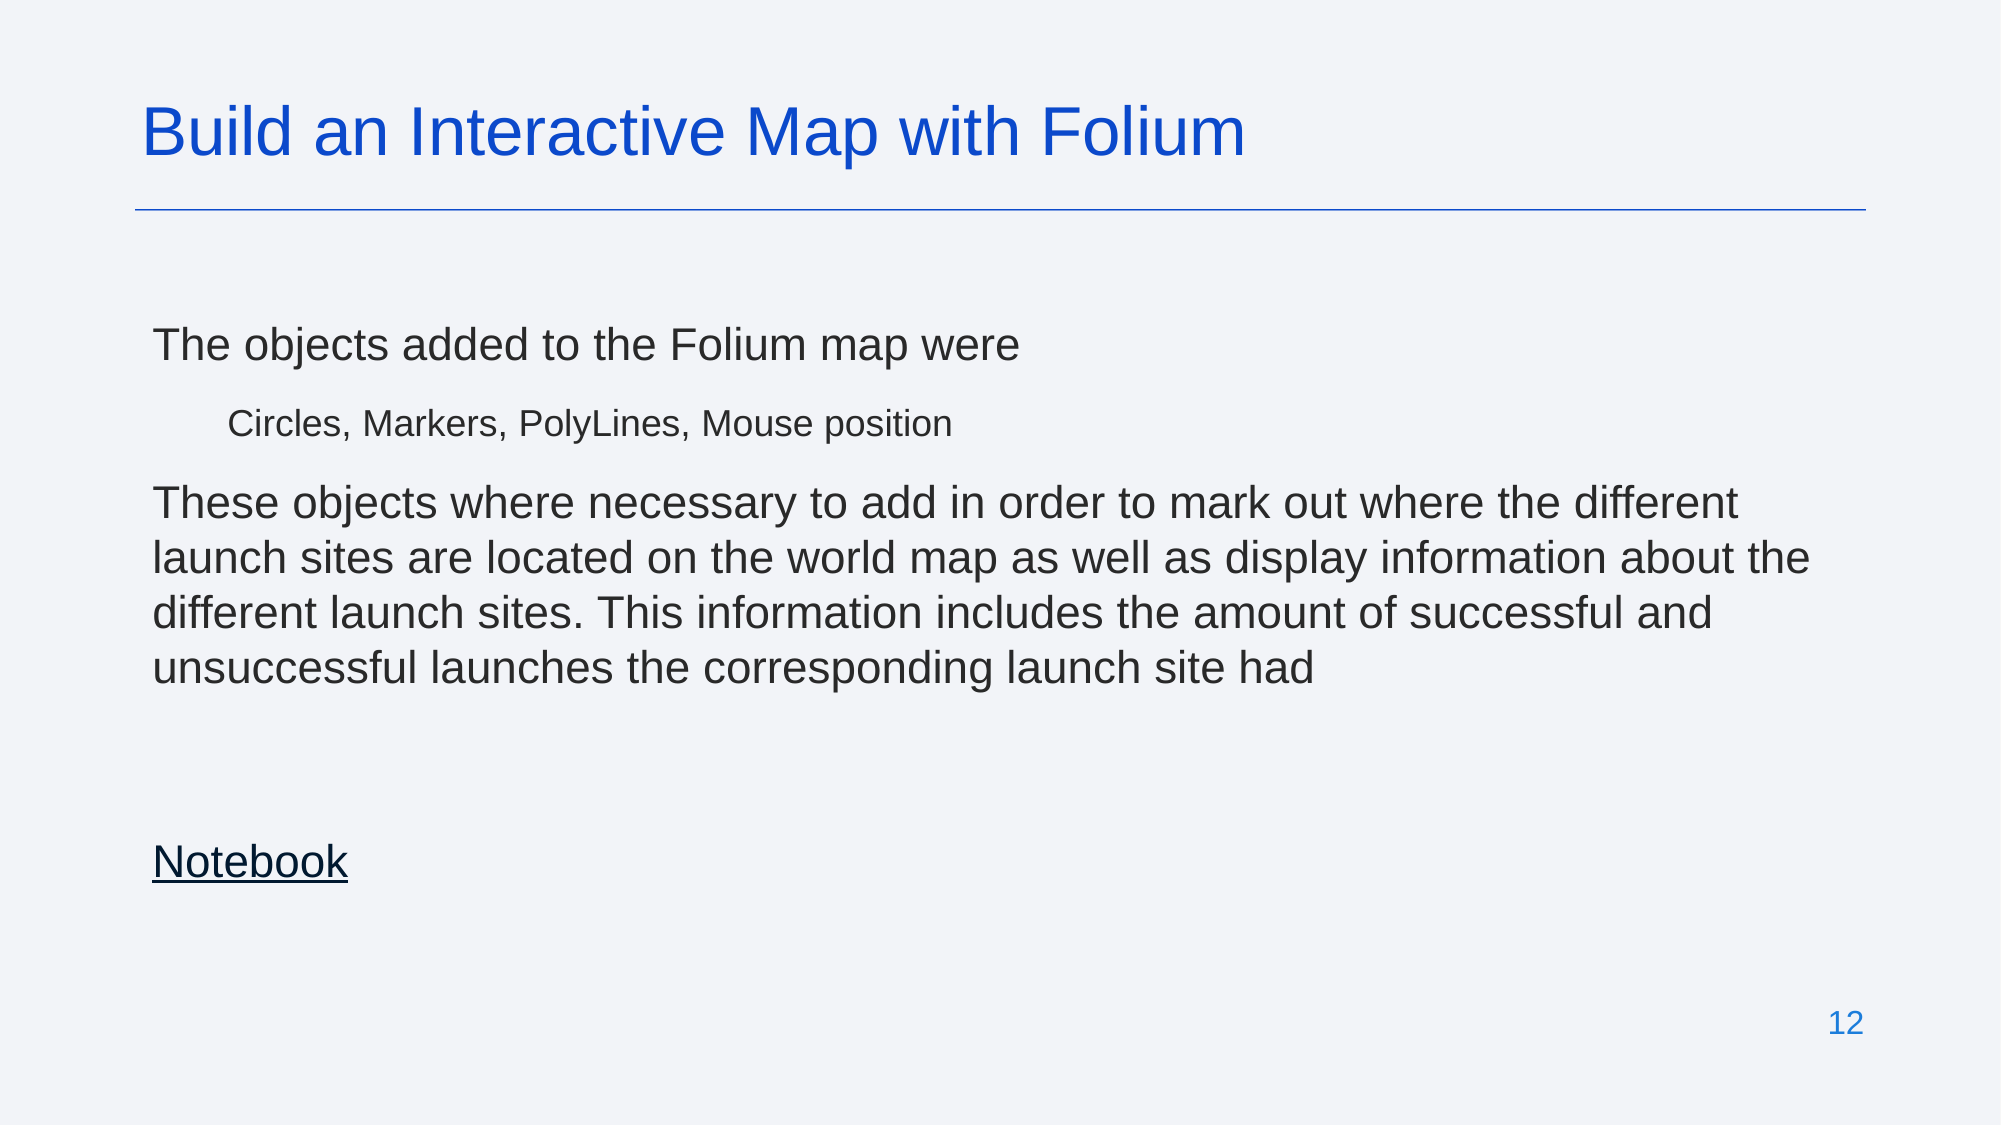

Build an Interactive Map with Folium
The objects added to the Folium map were
Circles, Markers, PolyLines, Mouse position
These objects where necessary to add in order to mark out where the different launch sites are located on the world map as well as display information about the different launch sites. This information includes the amount of successful and unsuccessful launches the corresponding launch site had

Notebook

12